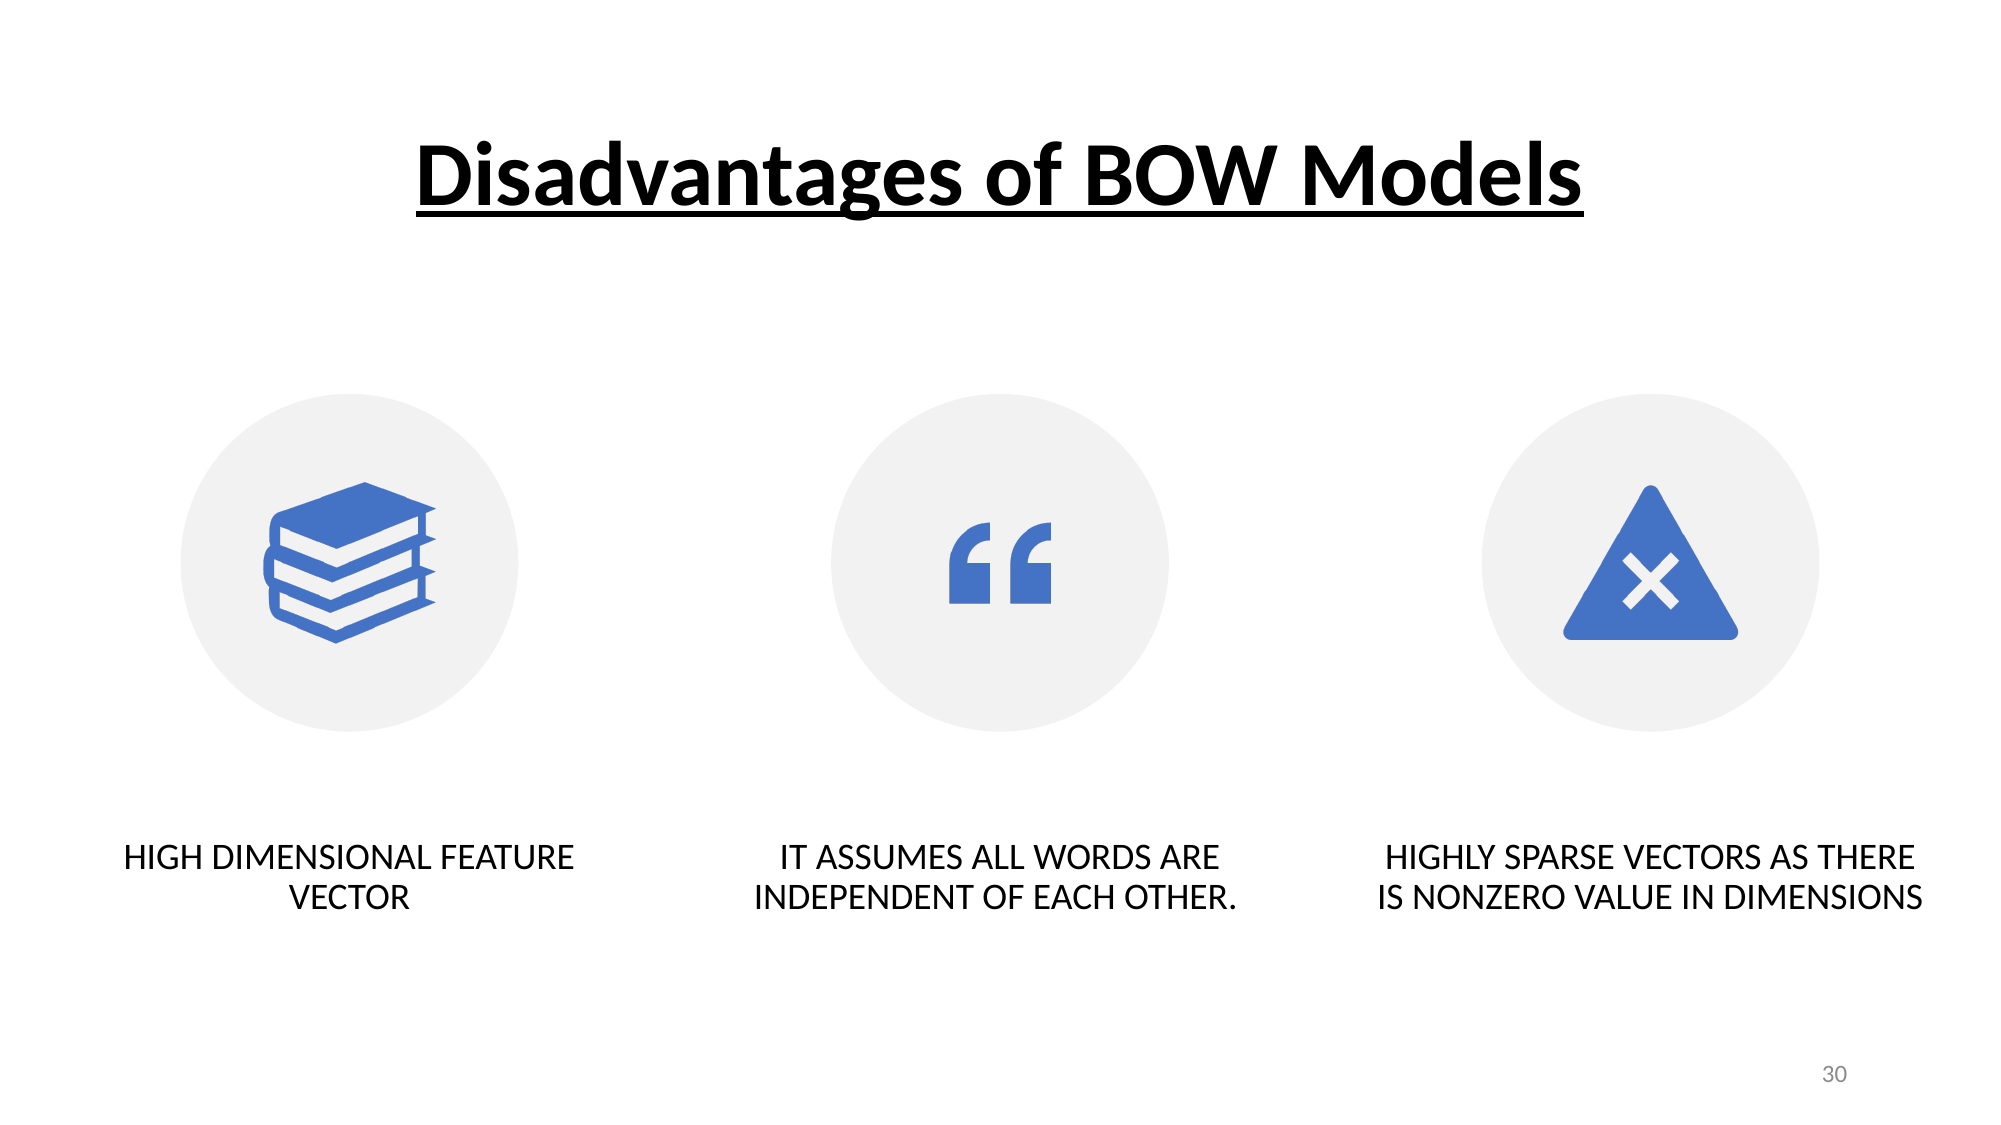

# Disadvantages of BOW Models
high dimensional feature vector
it assumes all words are independent of each other.
highly sparse vectors as there is nonzero value in dimensions
30